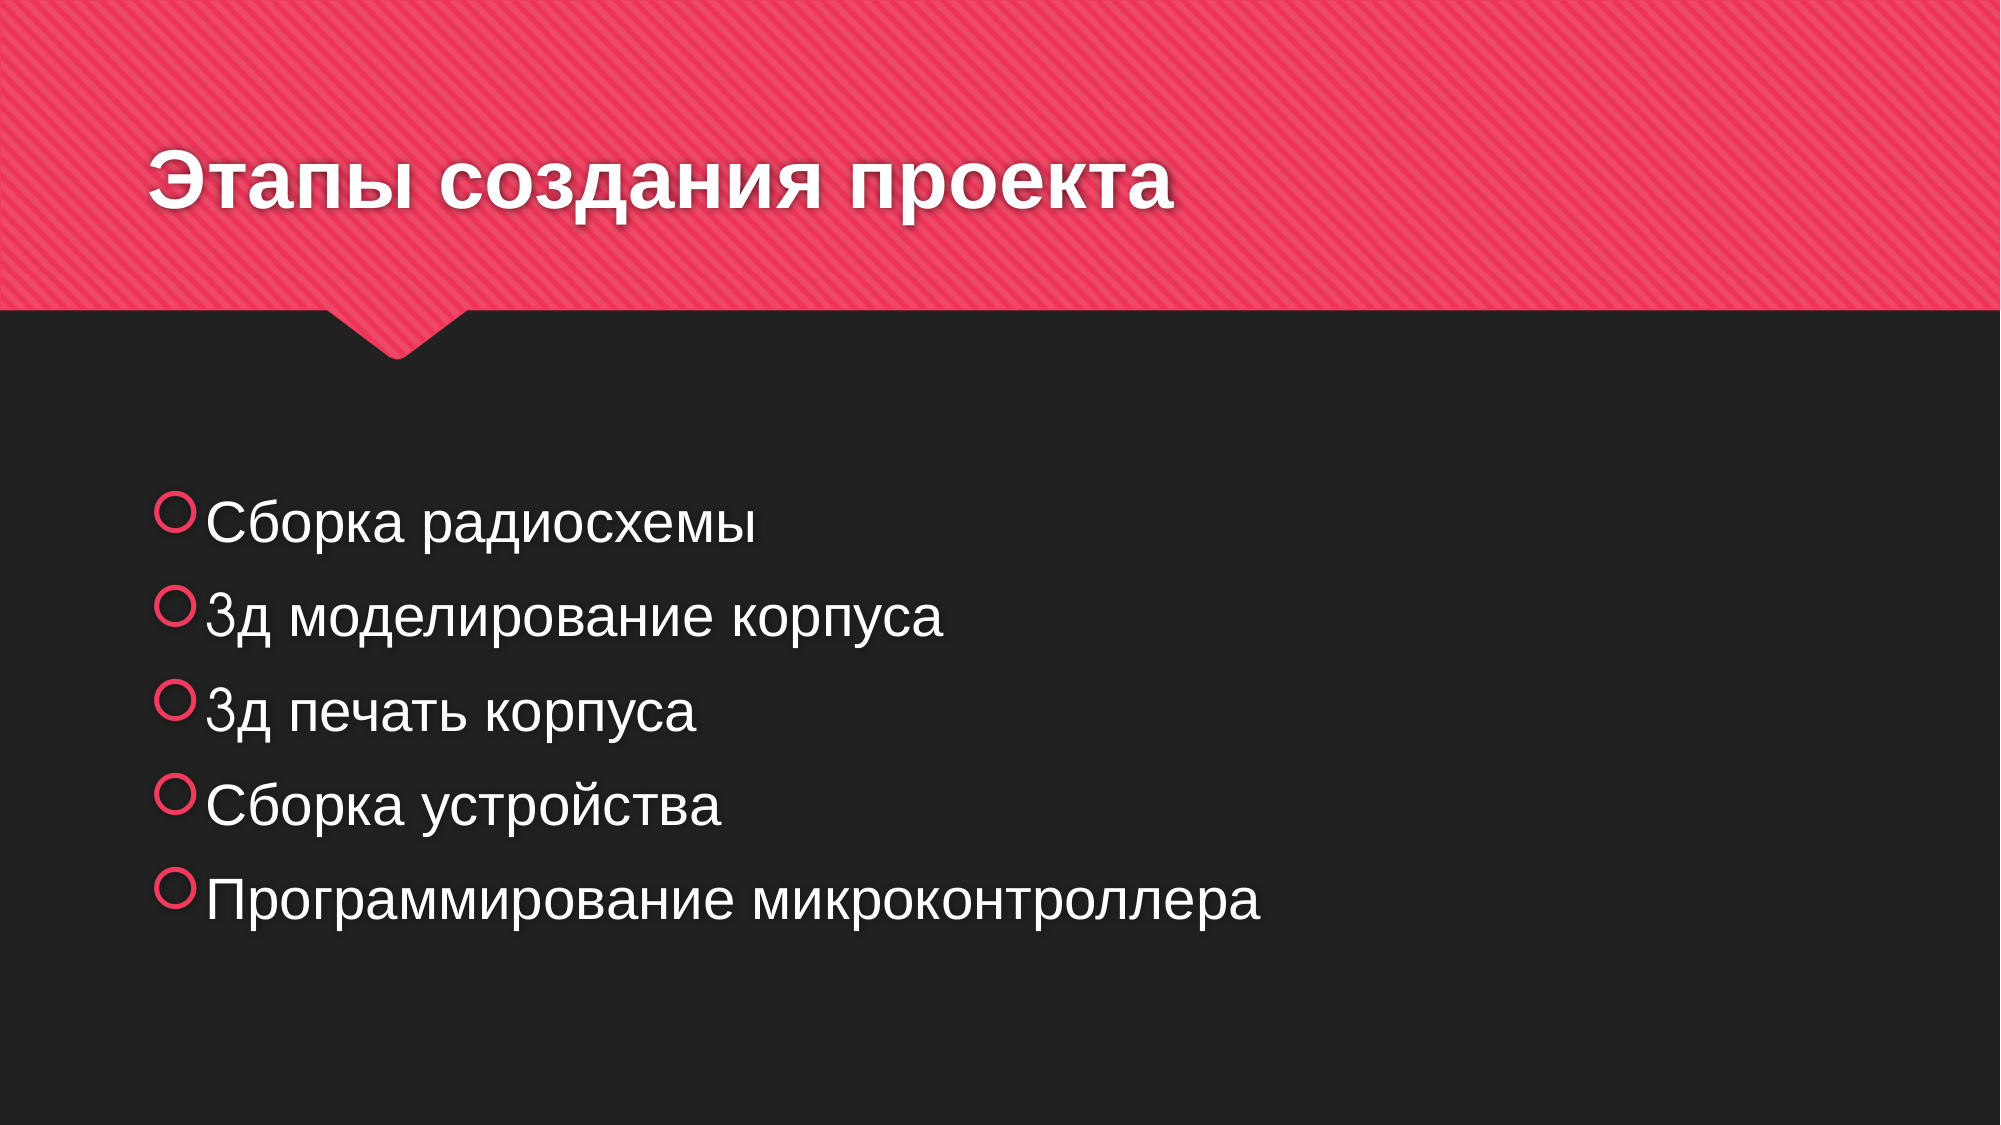

# Этапы создания проекта
Сборка радиосхемы
3д моделирование корпуса
3д печать корпуса
Сборка устройства
Программирование микроконтроллера